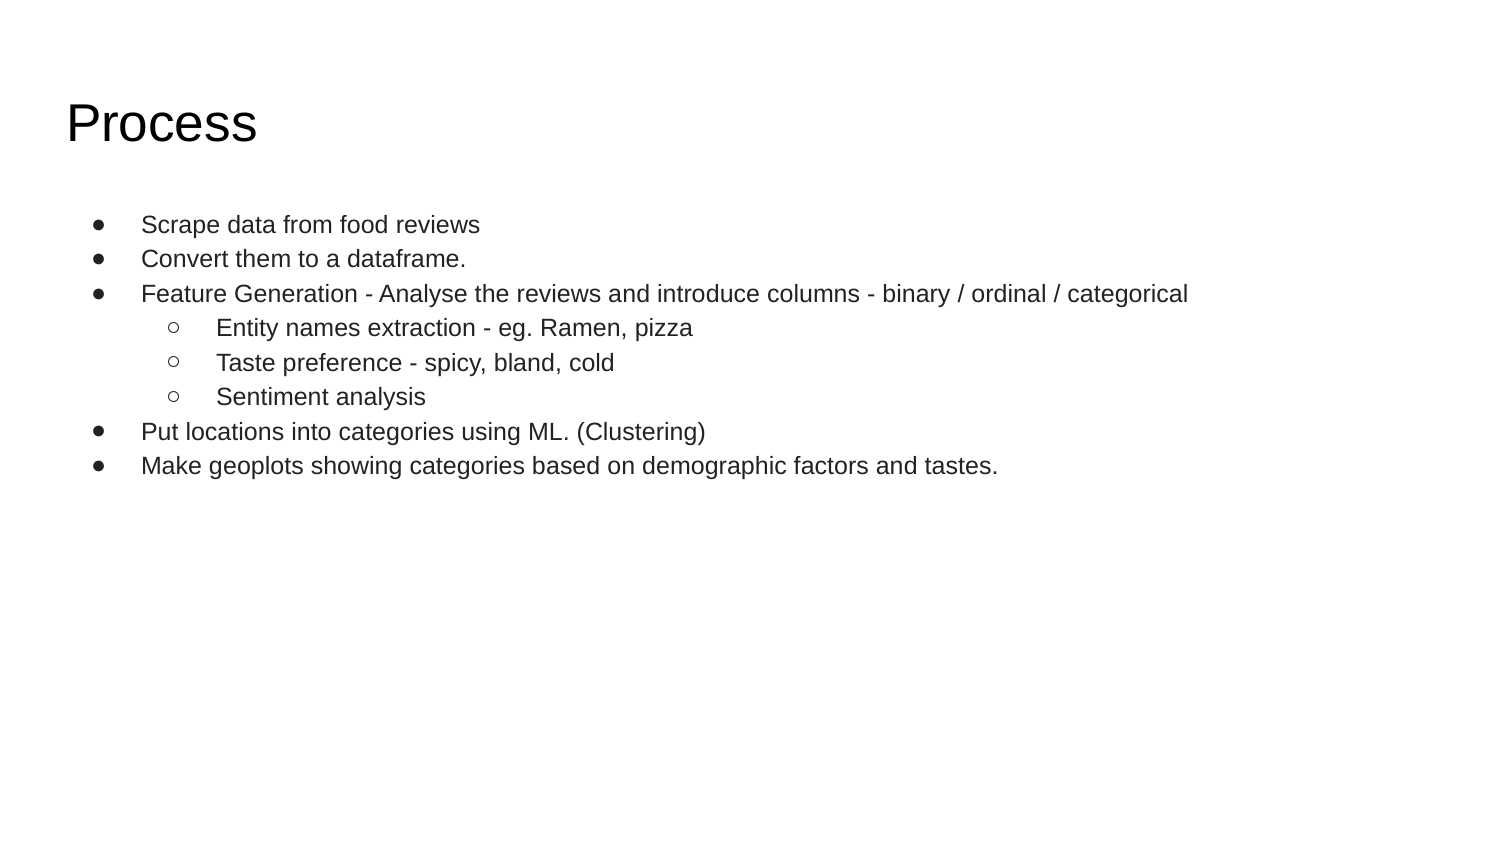

# Process
Scrape data from food reviews
Convert them to a dataframe.
Feature Generation - Analyse the reviews and introduce columns - binary / ordinal / categorical
Entity names extraction - eg. Ramen, pizza
Taste preference - spicy, bland, cold
Sentiment analysis
Put locations into categories using ML. (Clustering)
Make geoplots showing categories based on demographic factors and tastes.